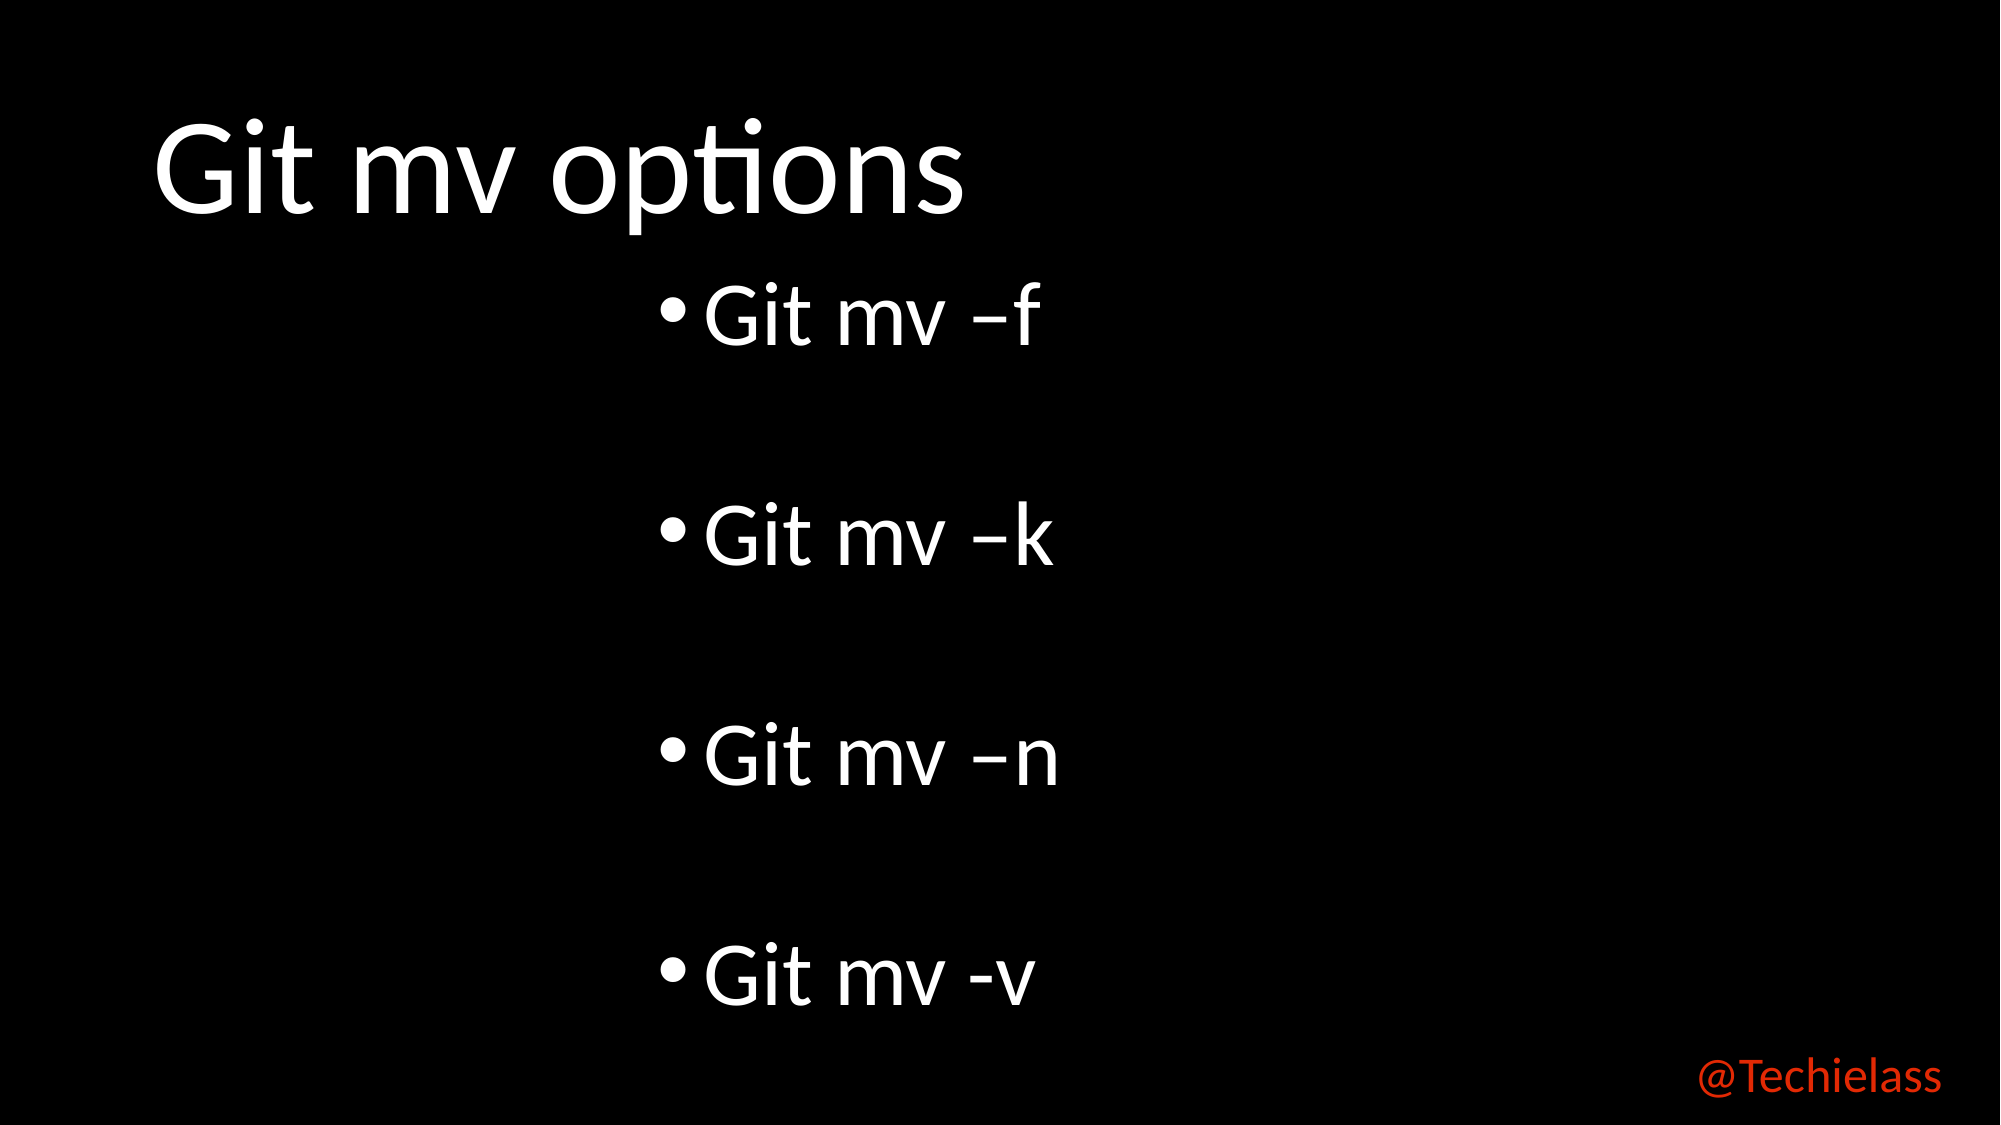

# Git mv options
Git mv –f

Git mv –k

Git mv –n

Git mv -v